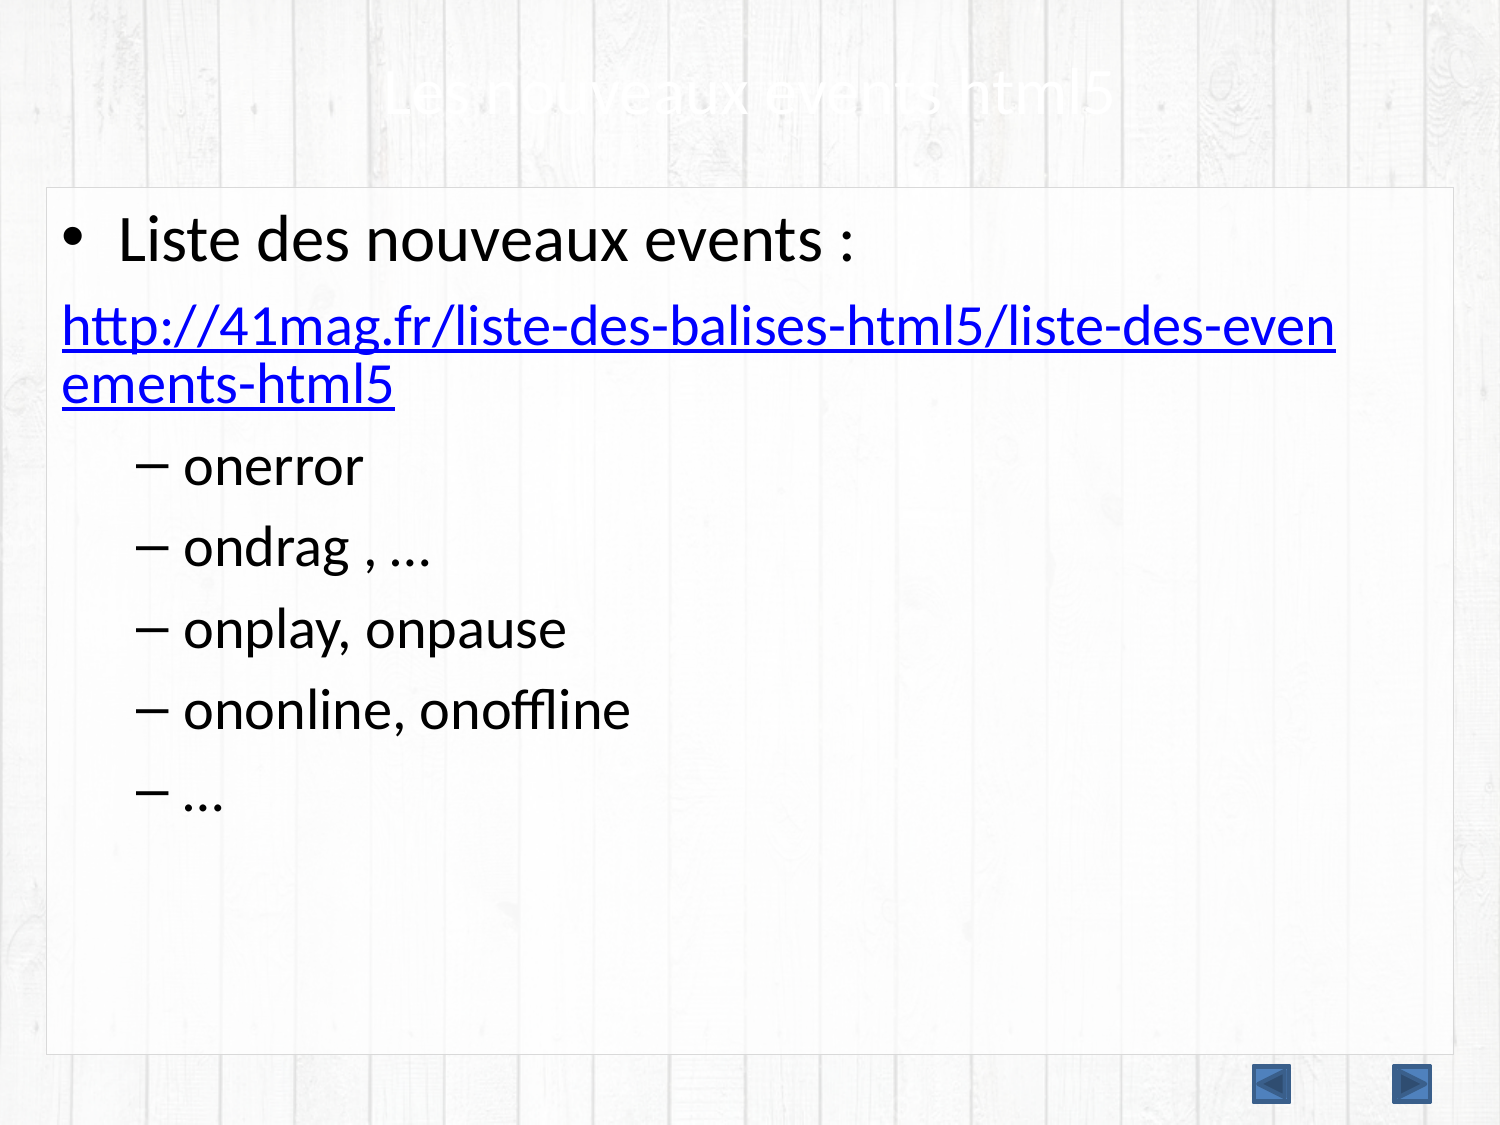

# Les nouveaux events html5
Liste des nouveaux events :
http://41mag.fr/liste-des-balises-html5/liste-des-evenements-html5
onerror
ondrag , …
onplay, onpause
ononline, onoffline
…